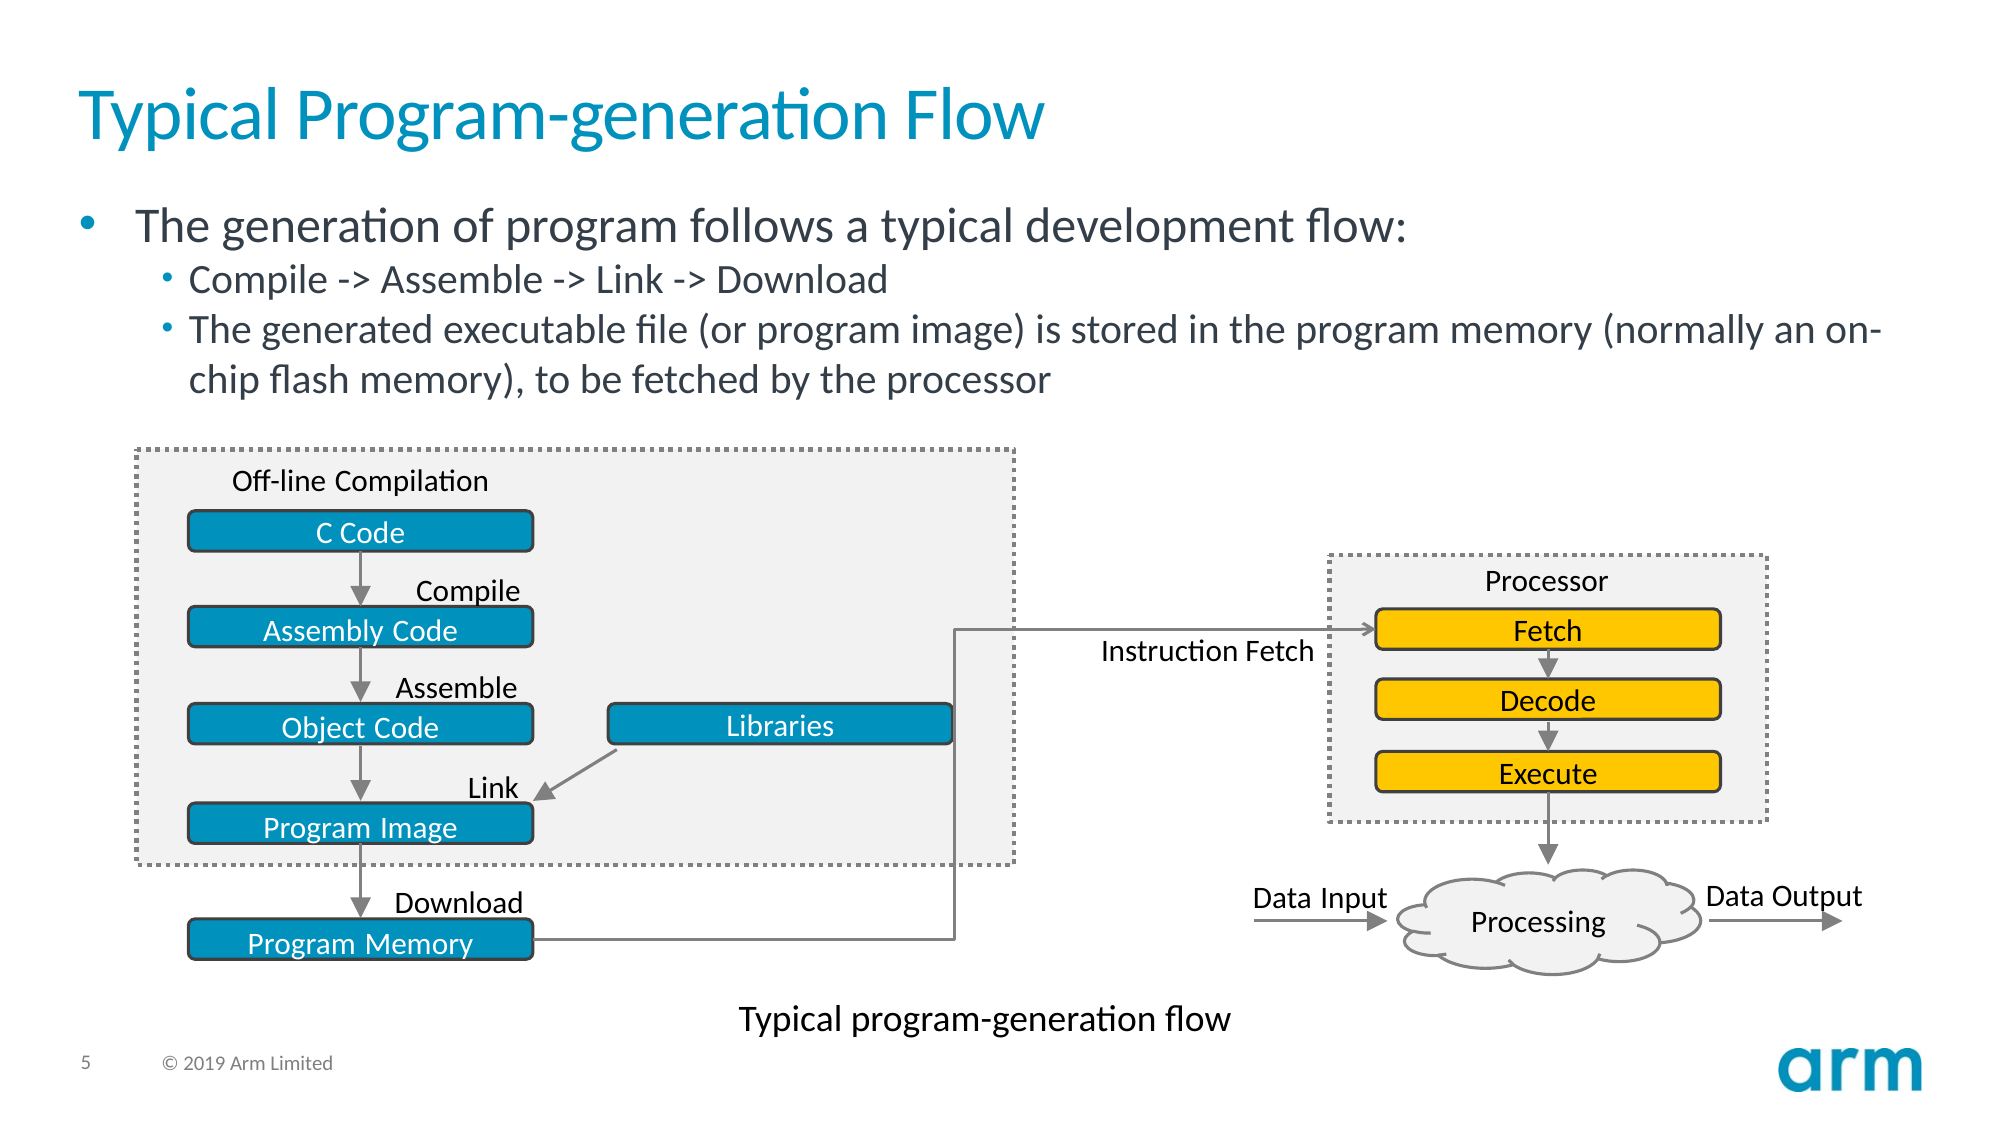

# Typical Program-generation Flow
The generation of program follows a typical development flow:
Compile -> Assemble -> Link -> Download
The generated executable file (or program image) is stored in the program memory (normally an on-chip flash memory), to be fetched by the processor
Off-line Compilation

C Code
Processor

Compile
Assembly Code
Fetch
Instruction Fetch
Assemble
Decode
Object Code
Libraries
Execute
Link
Program Image
Data Input
Processing
Download
Program Memory
Data Output
Typical program-generation flow